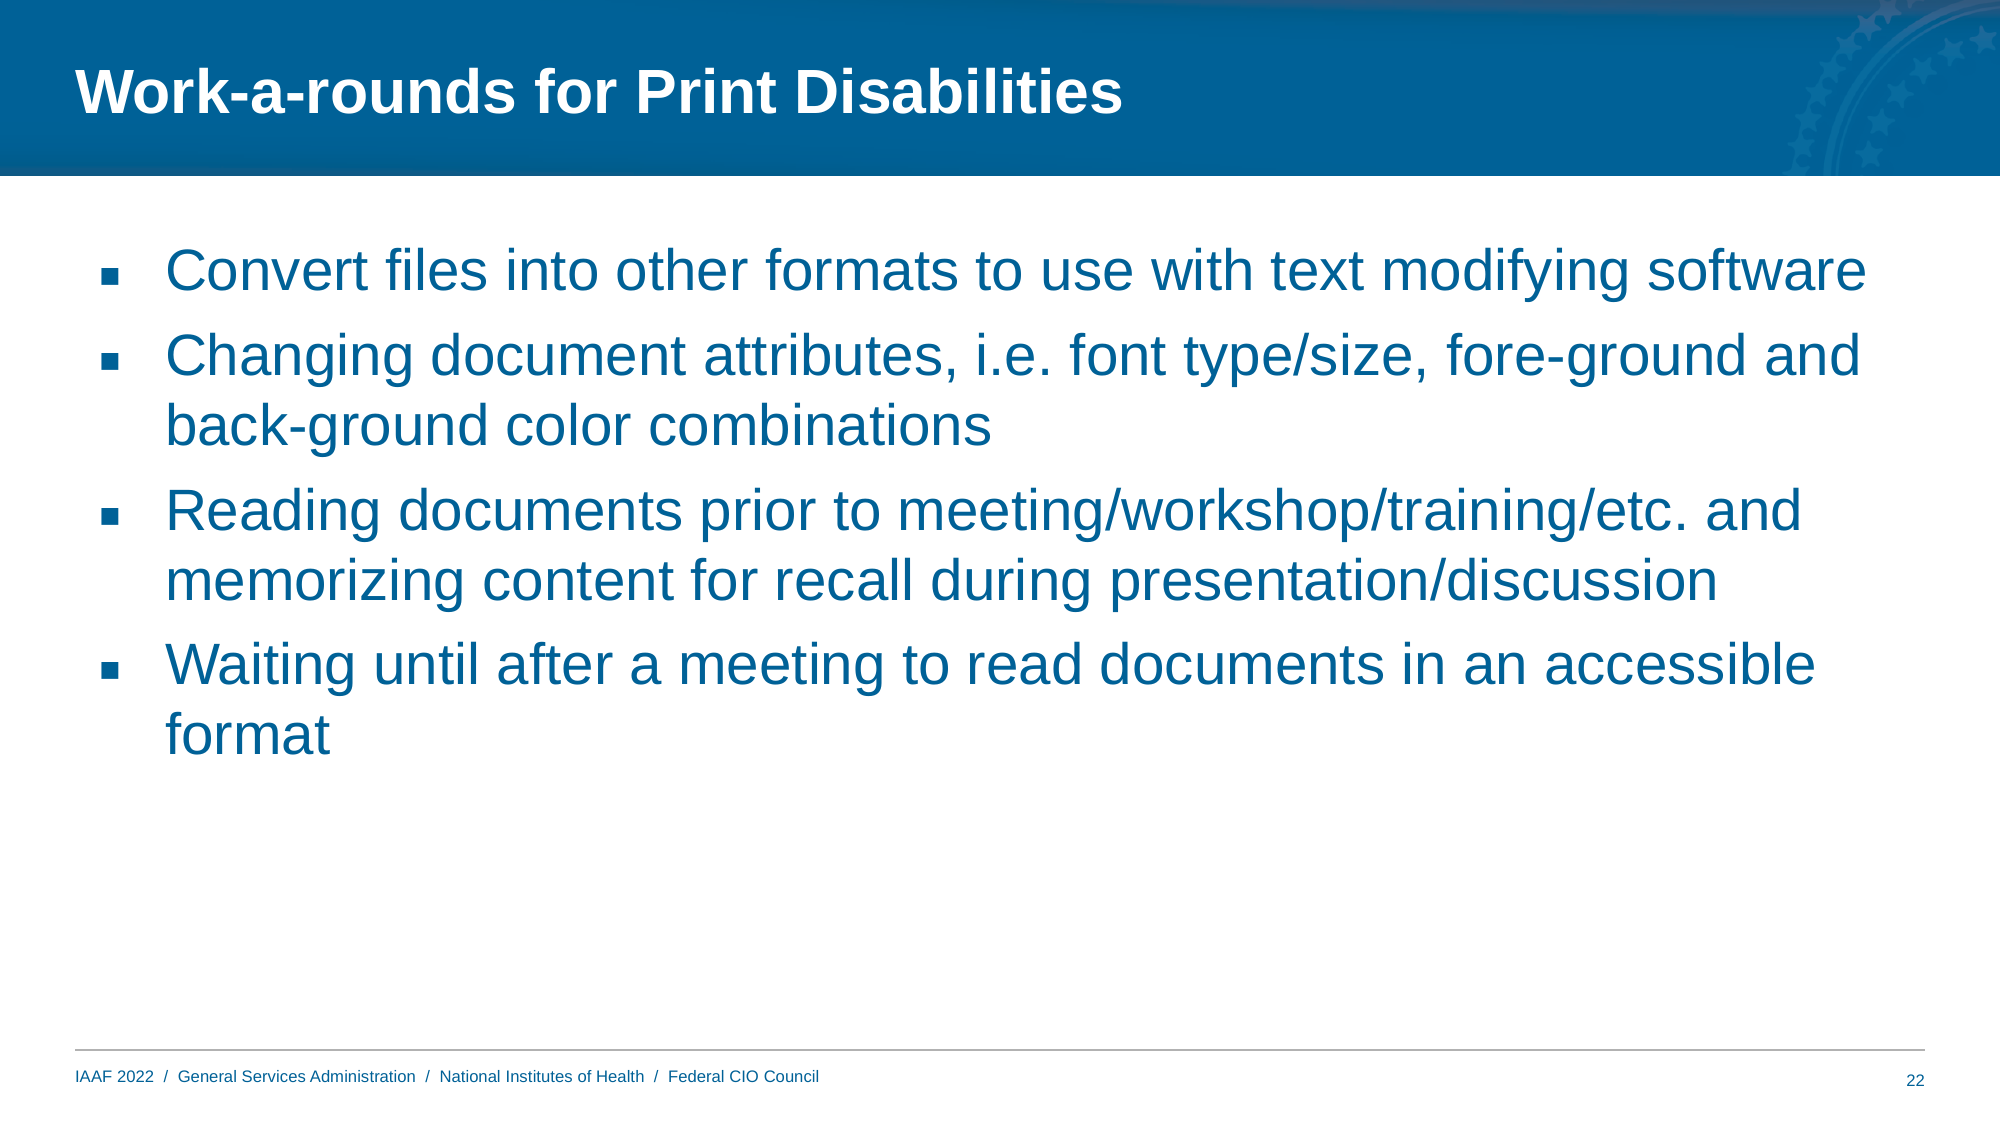

# Work-a-rounds for Print Disabilities
Convert files into other formats to use with text modifying software
Changing document attributes, i.e. font type/size, fore-ground and back-ground color combinations
Reading documents prior to meeting/workshop/training/etc. and memorizing content for recall during presentation/discussion
Waiting until after a meeting to read documents in an accessible format

22